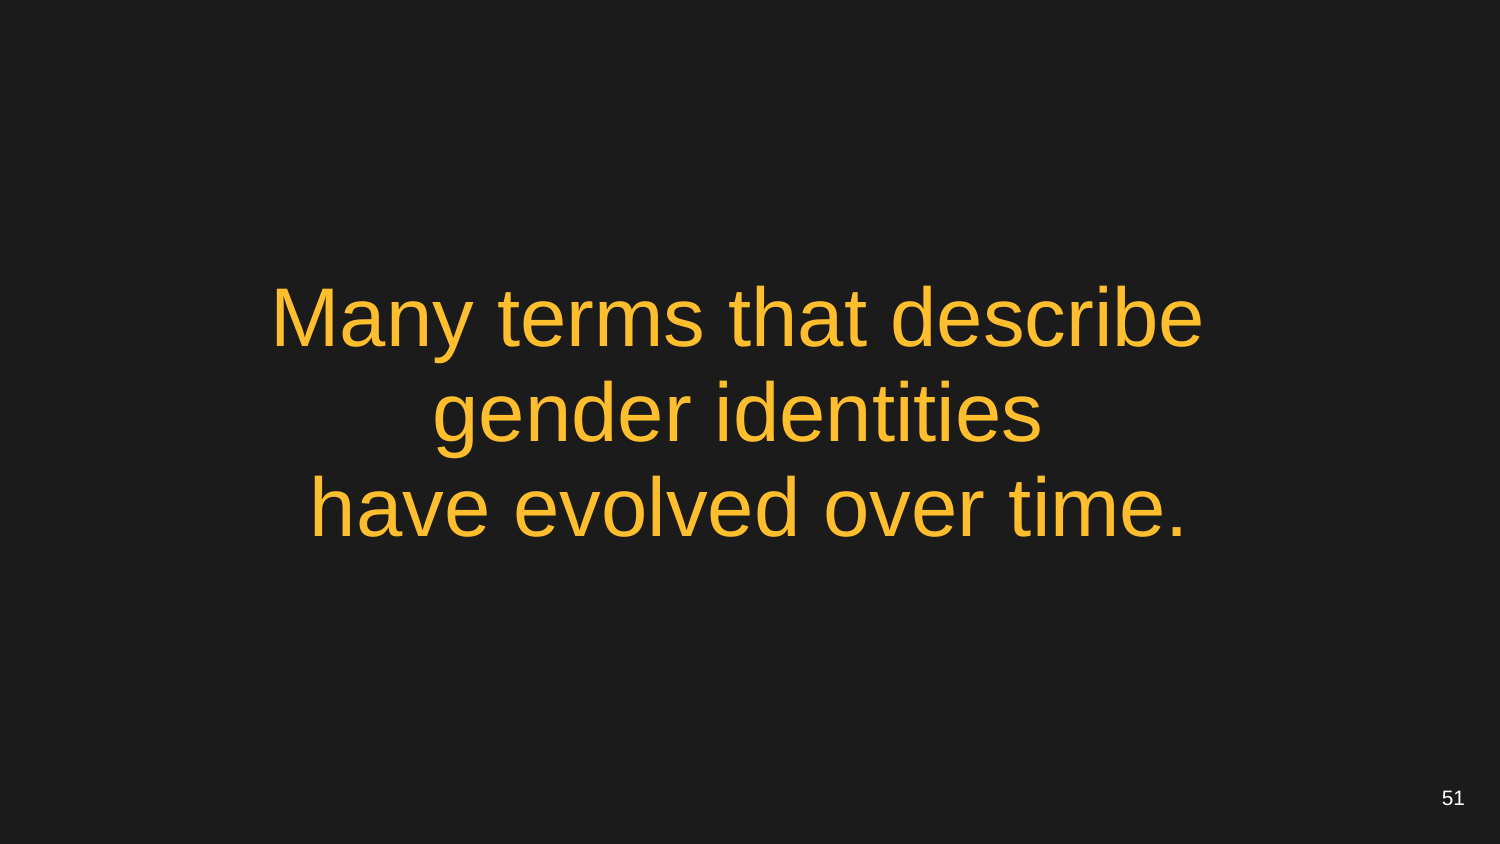

# Many terms that describe
gender identities
have evolved over time.
51